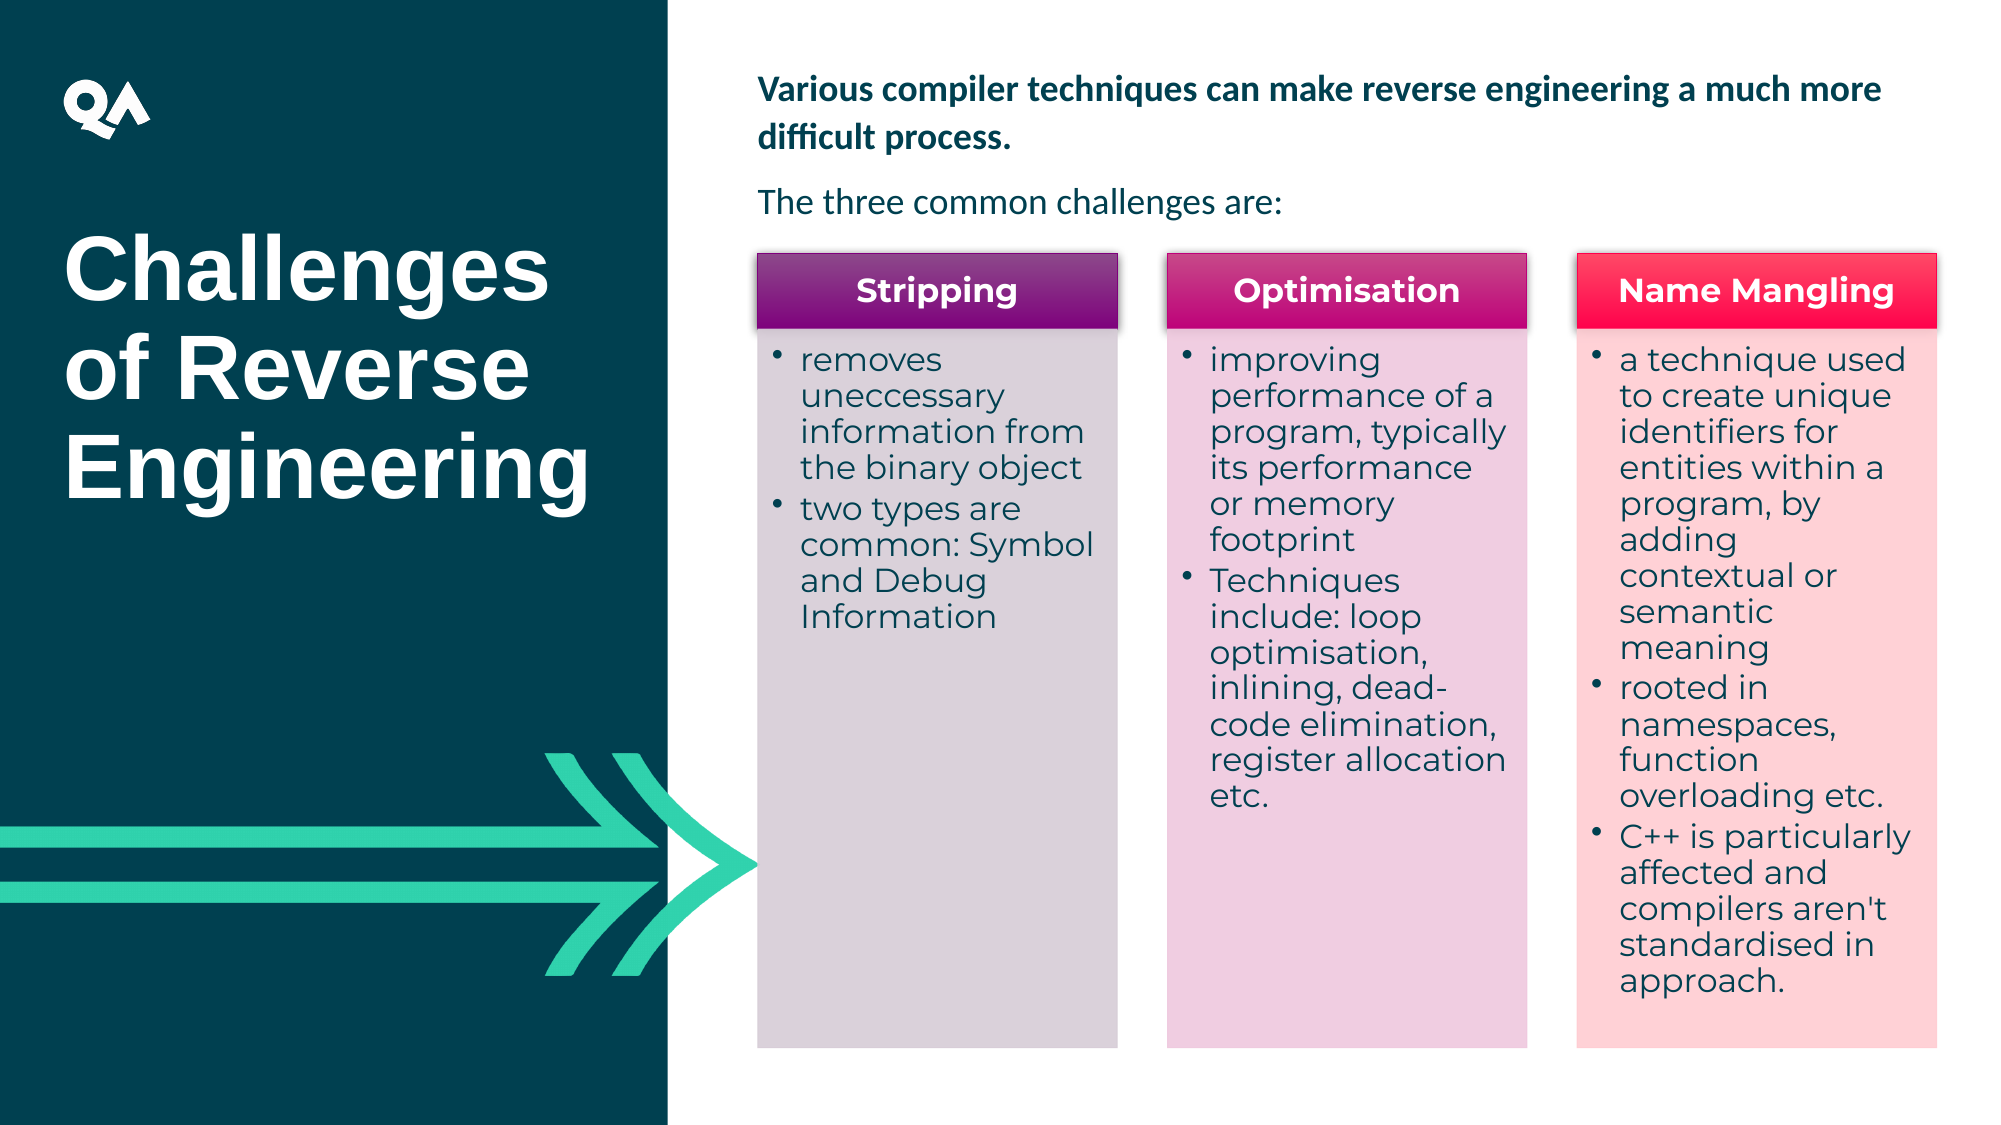

Various compiler techniques can make reverse engineering a much more difficult process.
The three common challenges are:

Challenges of Reverse Engineering
Stripping
removes uneccessary information from the binary object
two types are common: Symbol and Debug Information
Optimisation
improving performance of a program, typically its performance or memory footprint
Techniques include: loop optimisation, inlining, dead-code elimination, register allocation etc.
Name Mangling
a technique used to create unique identifiers for entities within a program, by adding contextual or semantic meaning
rooted in namespaces, function overloading etc.
C++ is particularly affected and compilers aren't standardised in approach.